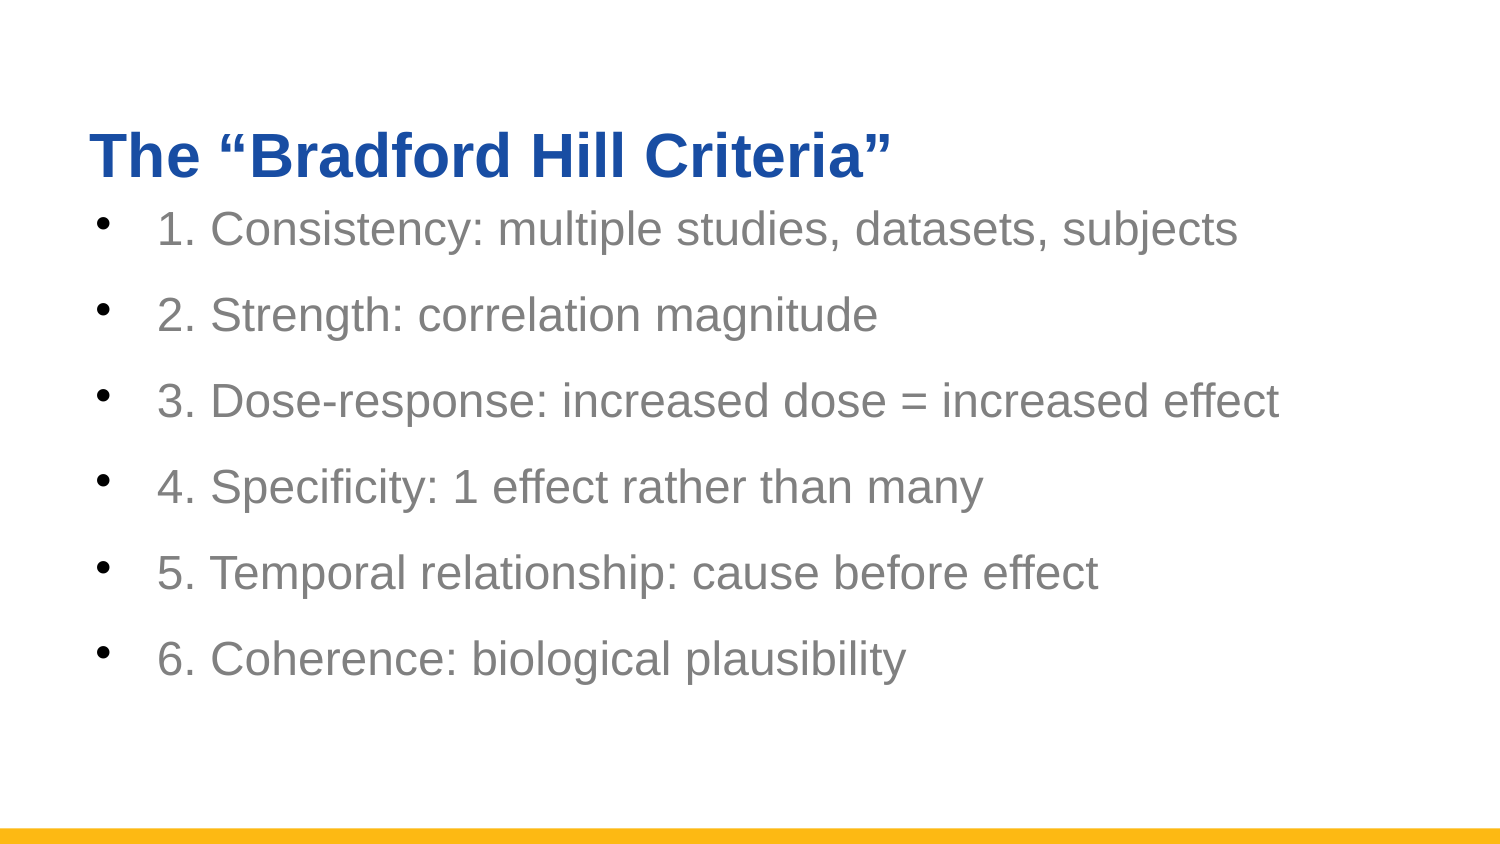

The “Bradford Hill Criteria”
1. Consistency: multiple studies, datasets, subjects
2. Strength: correlation magnitude
3. Dose-response: increased dose = increased effect
4. Specificity: 1 effect rather than many
5. Temporal relationship: cause before effect
6. Coherence: biological plausibility